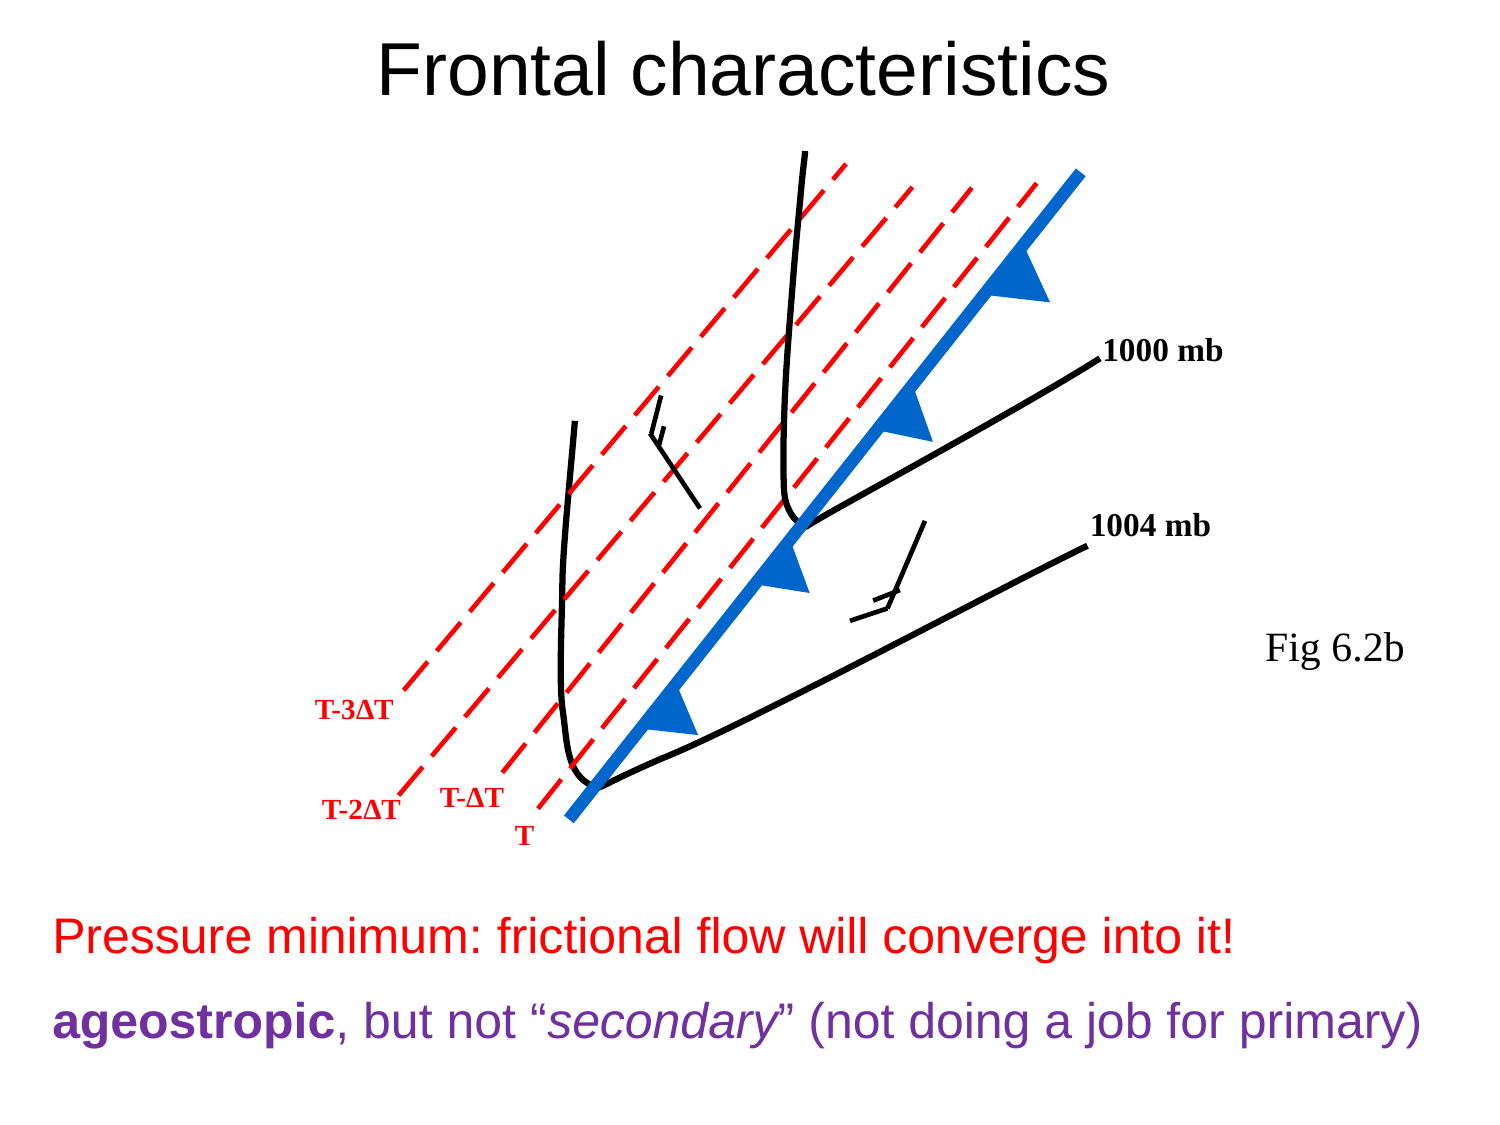

Frontal characteristics

1000 mb

1004 mb

Fig 6.2b
T-3ΔT

T-ΔT
 T-2ΔT
T
Pressure minimum: frictional flow will converge into it!
ageostropic, but not “secondary” (not doing a job for primary)